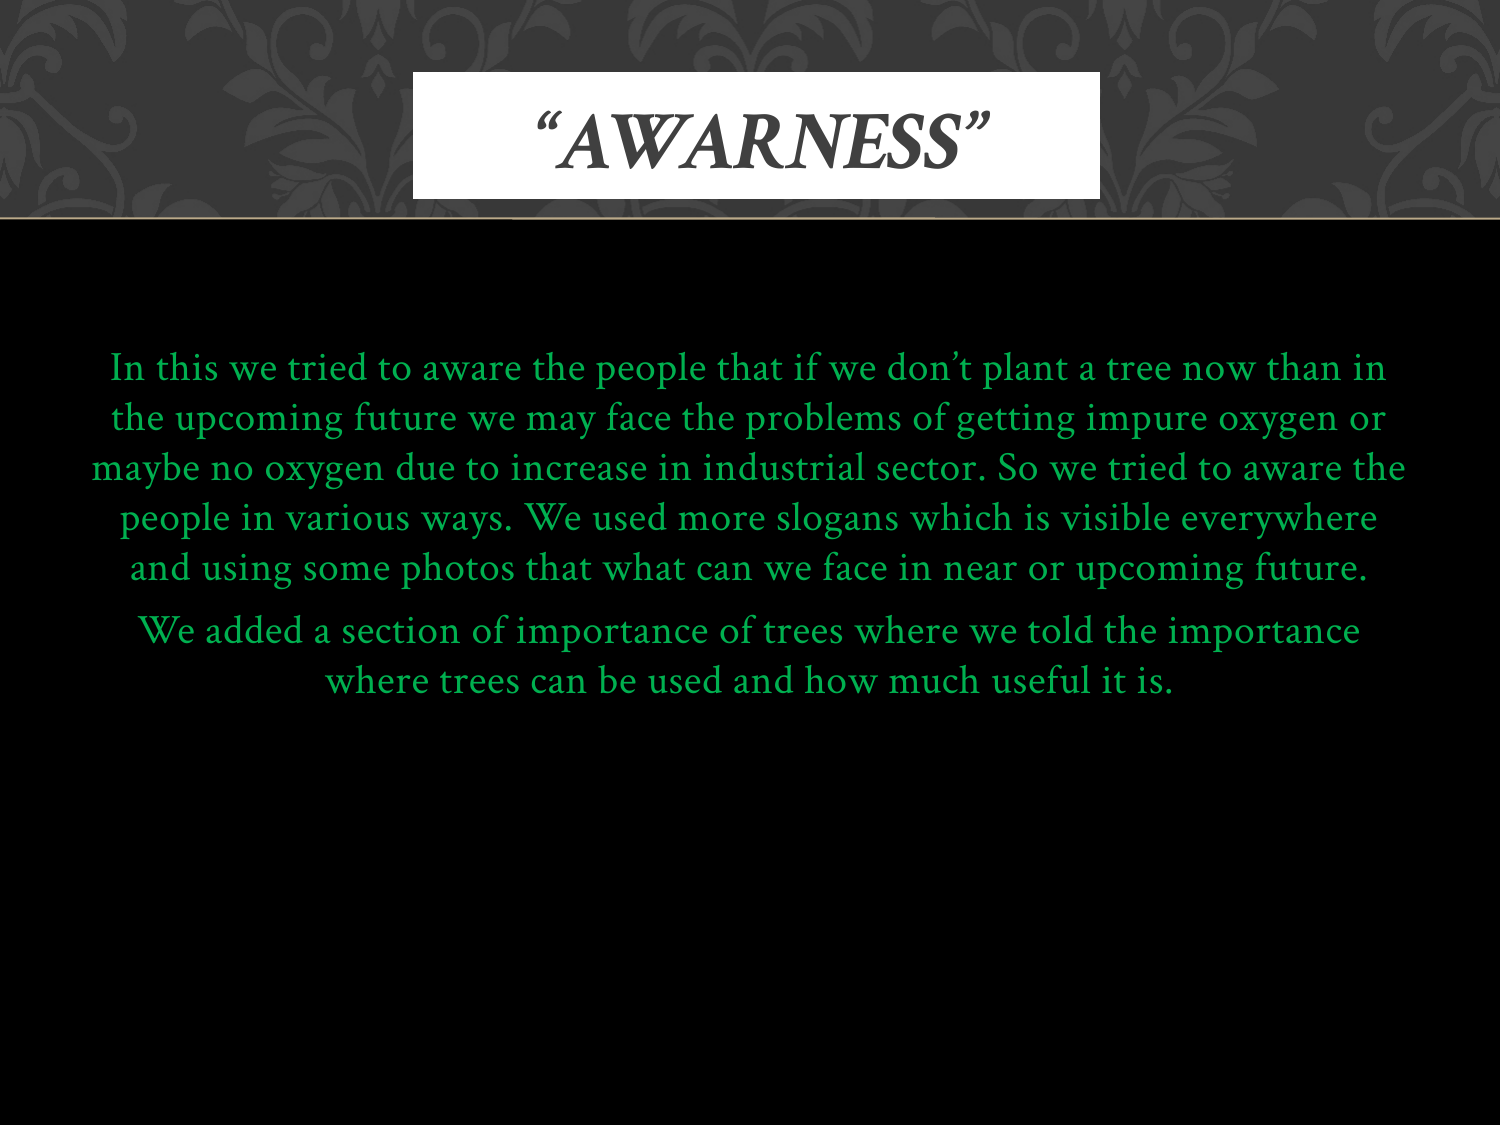

# “AWARNESS”
In this we tried to aware the people that if we don’t plant a tree now than in the upcoming future we may face the problems of getting impure oxygen or maybe no oxygen due to increase in industrial sector. So we tried to aware the people in various ways. We used more slogans which is visible everywhere and using some photos that what can we face in near or upcoming future.
We added a section of importance of trees where we told the importance where trees can be used and how much useful it is.